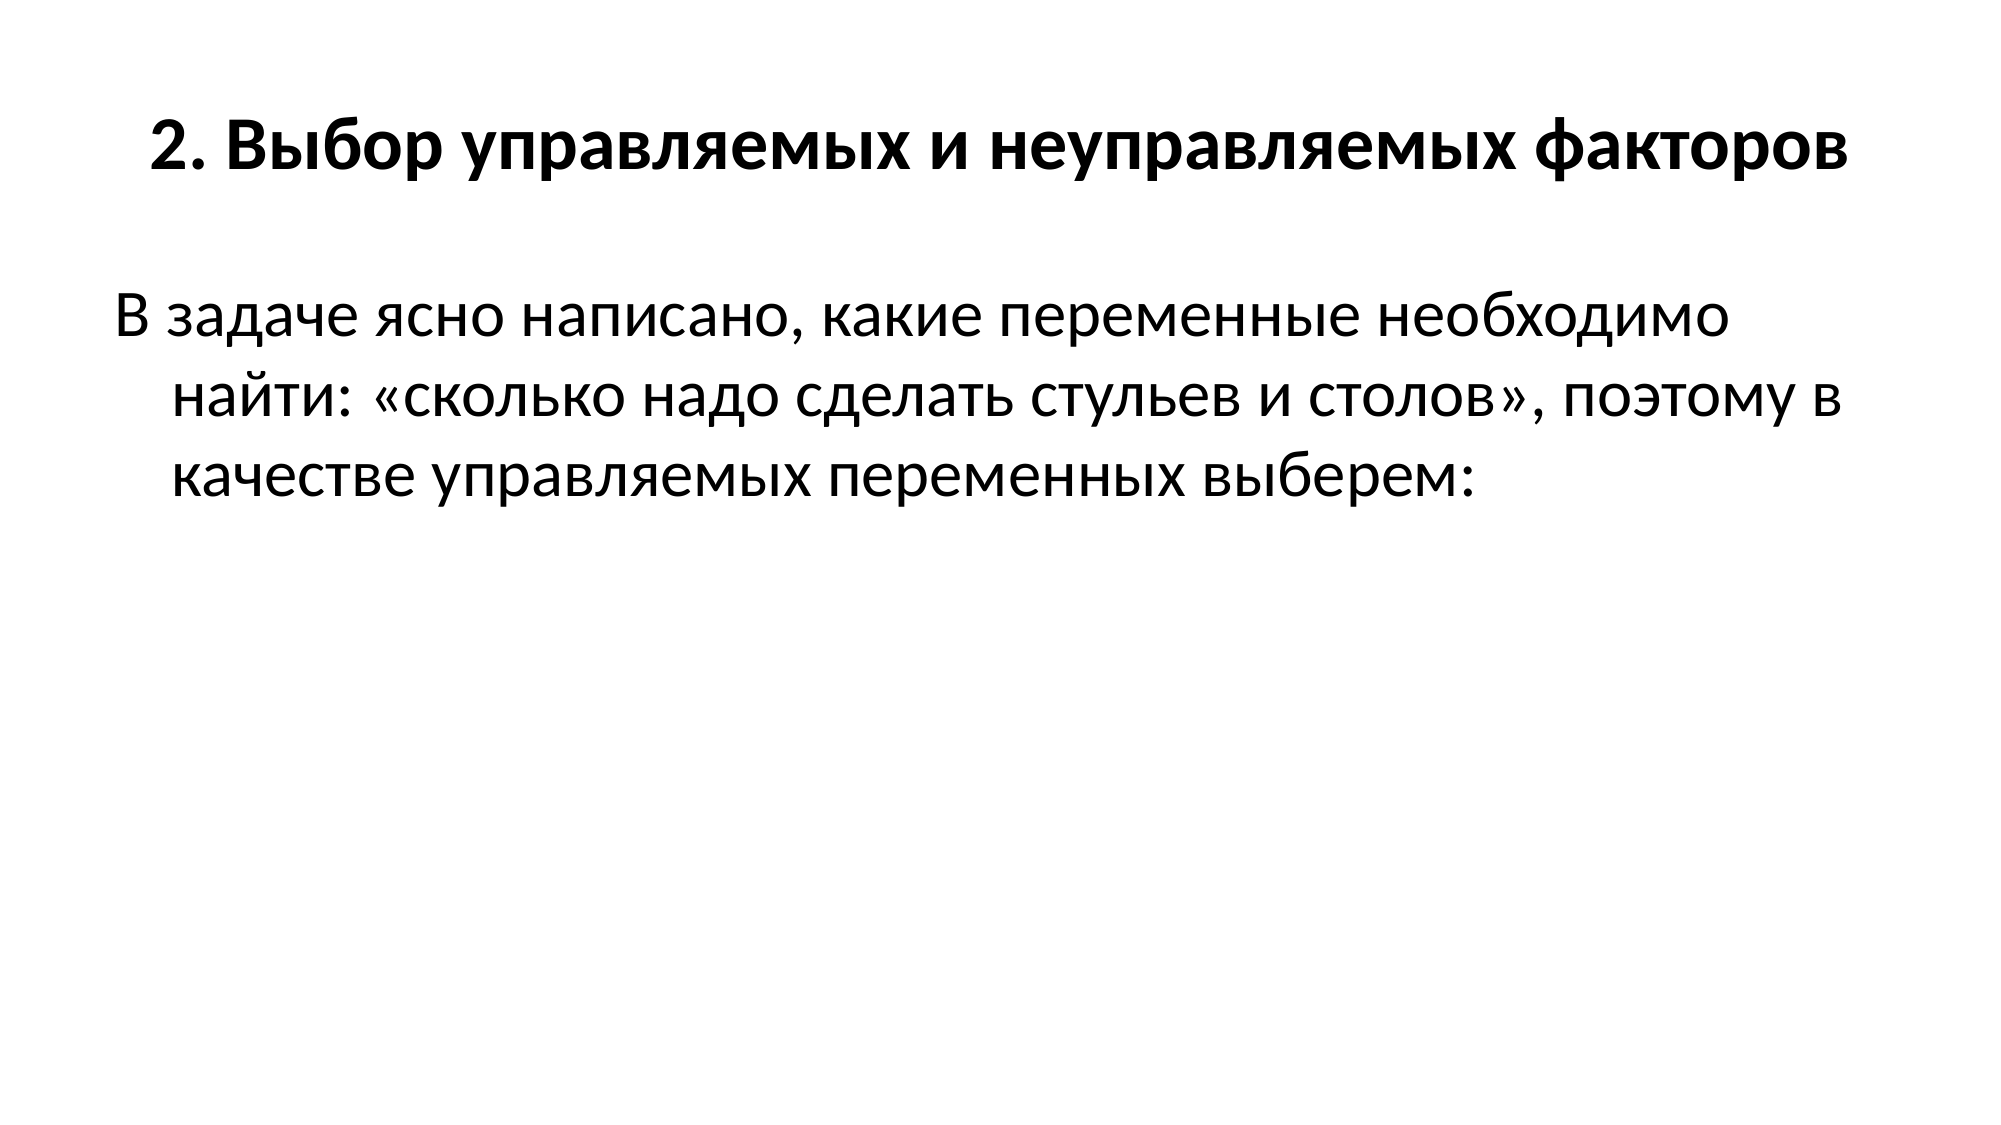

# 2. Выбор управляемых и неуправляемых факторов
В задаче ясно написано, какие переменные необходимо найти: «сколько надо сделать стульев и столов», поэтому в качестве управляемых переменных выберем: